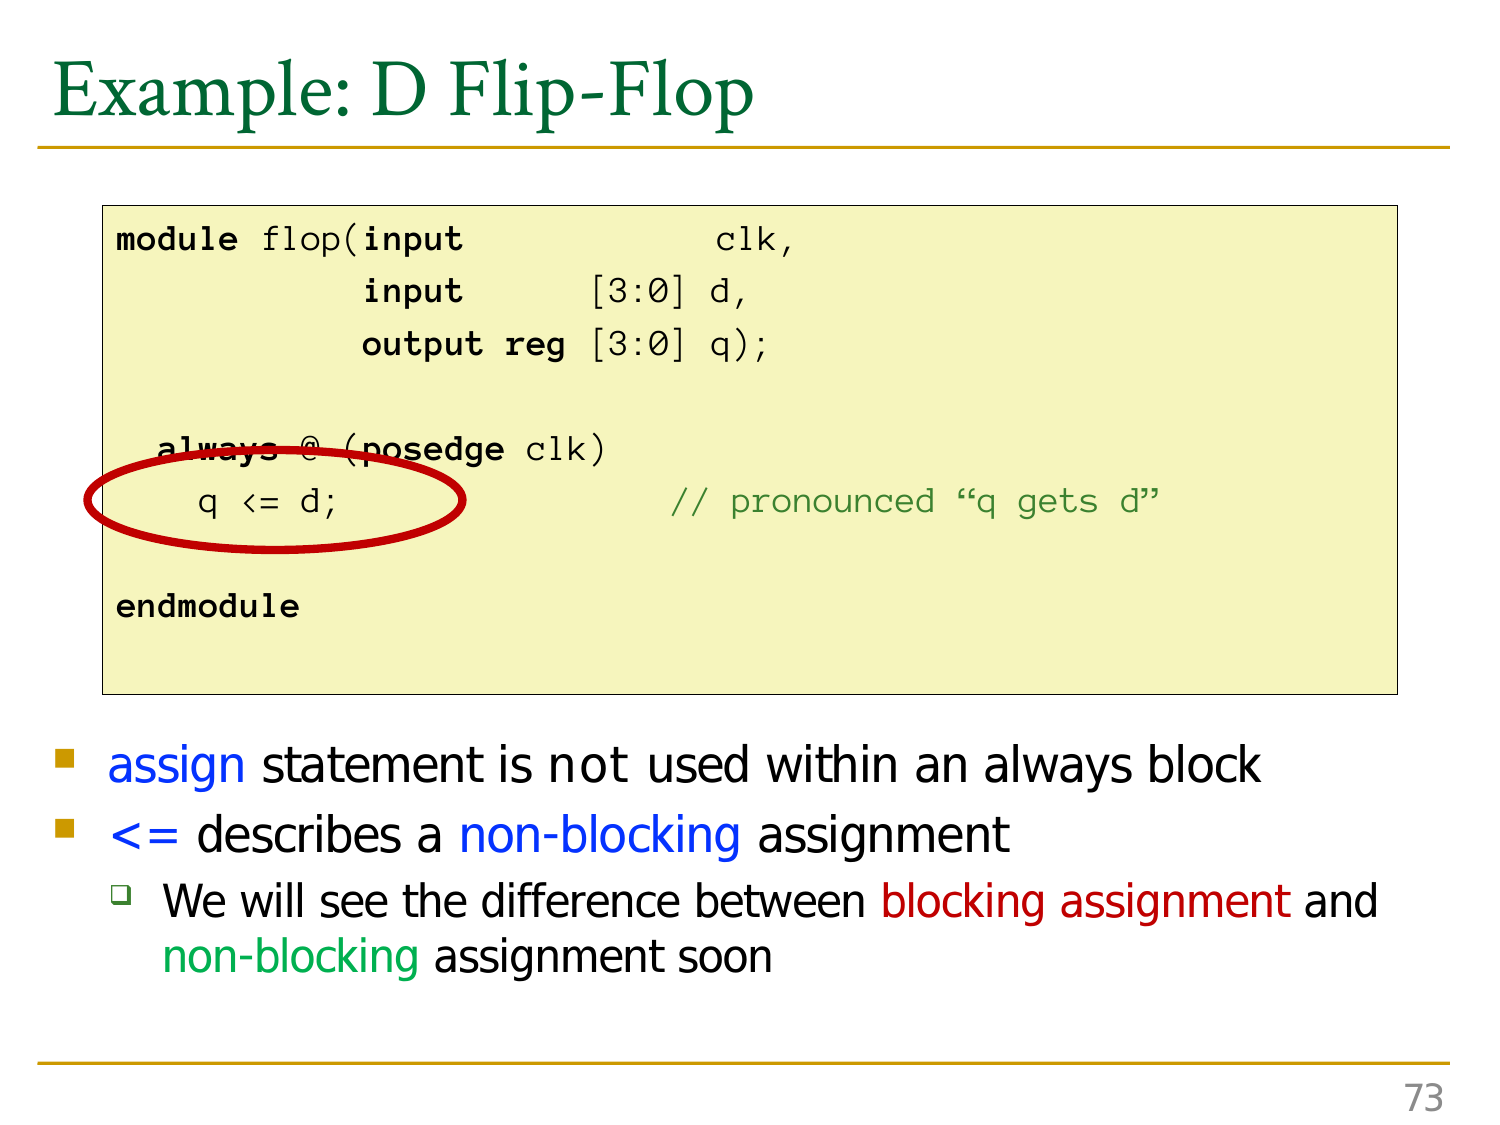

# Example: D Flip-Flop
module flop(input 		clk,
            input      [3:0] d,
            output reg [3:0] q);

  always @ (posedge clk)
    q <= d;                // pronounced “q gets d”

endmodule

assign statement is not used within an always block
<= describes a non-blocking assignment
We will see the difference between blocking assignment and non-blocking assignment soon
73